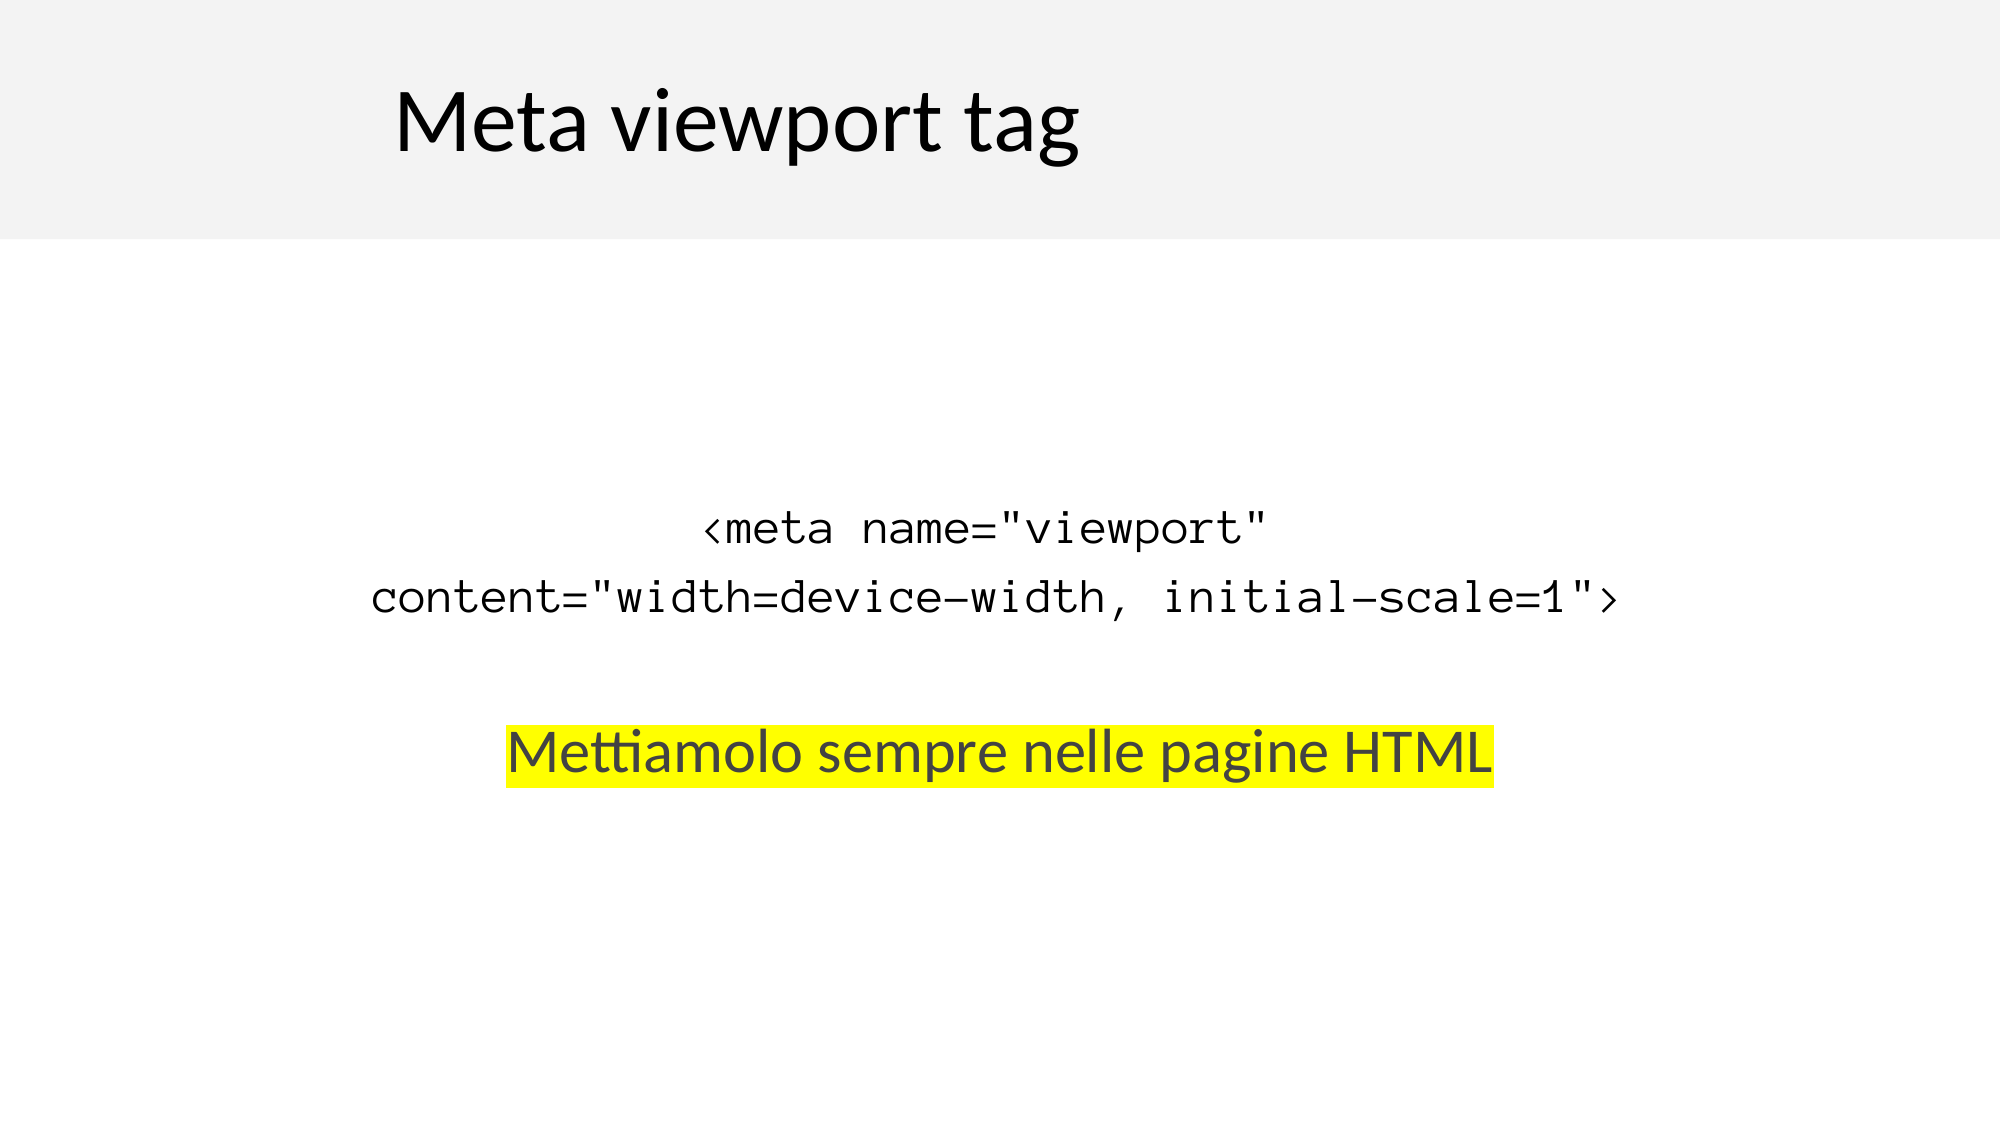

# Meta viewport tag

<meta name="viewport"
content="width=device-width, initial-scale=1">

Mettiamolo sempre nelle pagine HTML